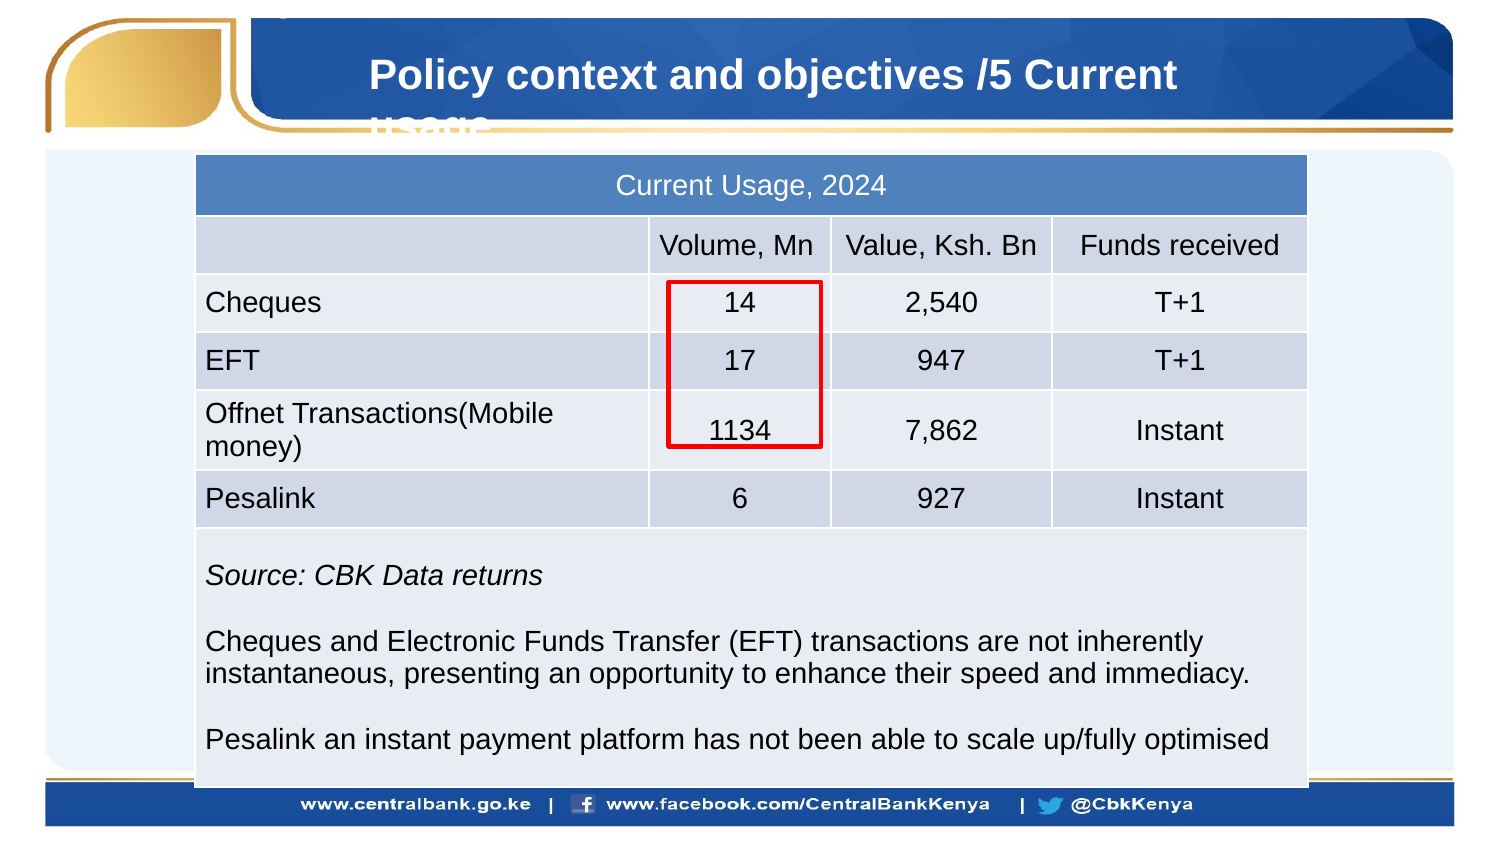

# 34
Policy context and objectives /5 Current usage
| Current Usage, 2024 |  |  |  |
| --- | --- | --- | --- |
|  | Volume, Mn | Value, Ksh. Bn | Funds received |
| Cheques | 14 | 2,540 | T+1 |
| EFT | 17 | 947 | T+1 |
| Offnet Transactions(Mobile money) | 1134 | 7,862 | Instant |
| Pesalink | 6 | 927 | Instant |
| Source: CBK Data returns Cheques and Electronic Funds Transfer (EFT) transactions are not inherently instantaneous, presenting an opportunity to enhance their speed and immediacy. Pesalink an instant payment platform has not been able to scale up/fully optimised |  |  |  |